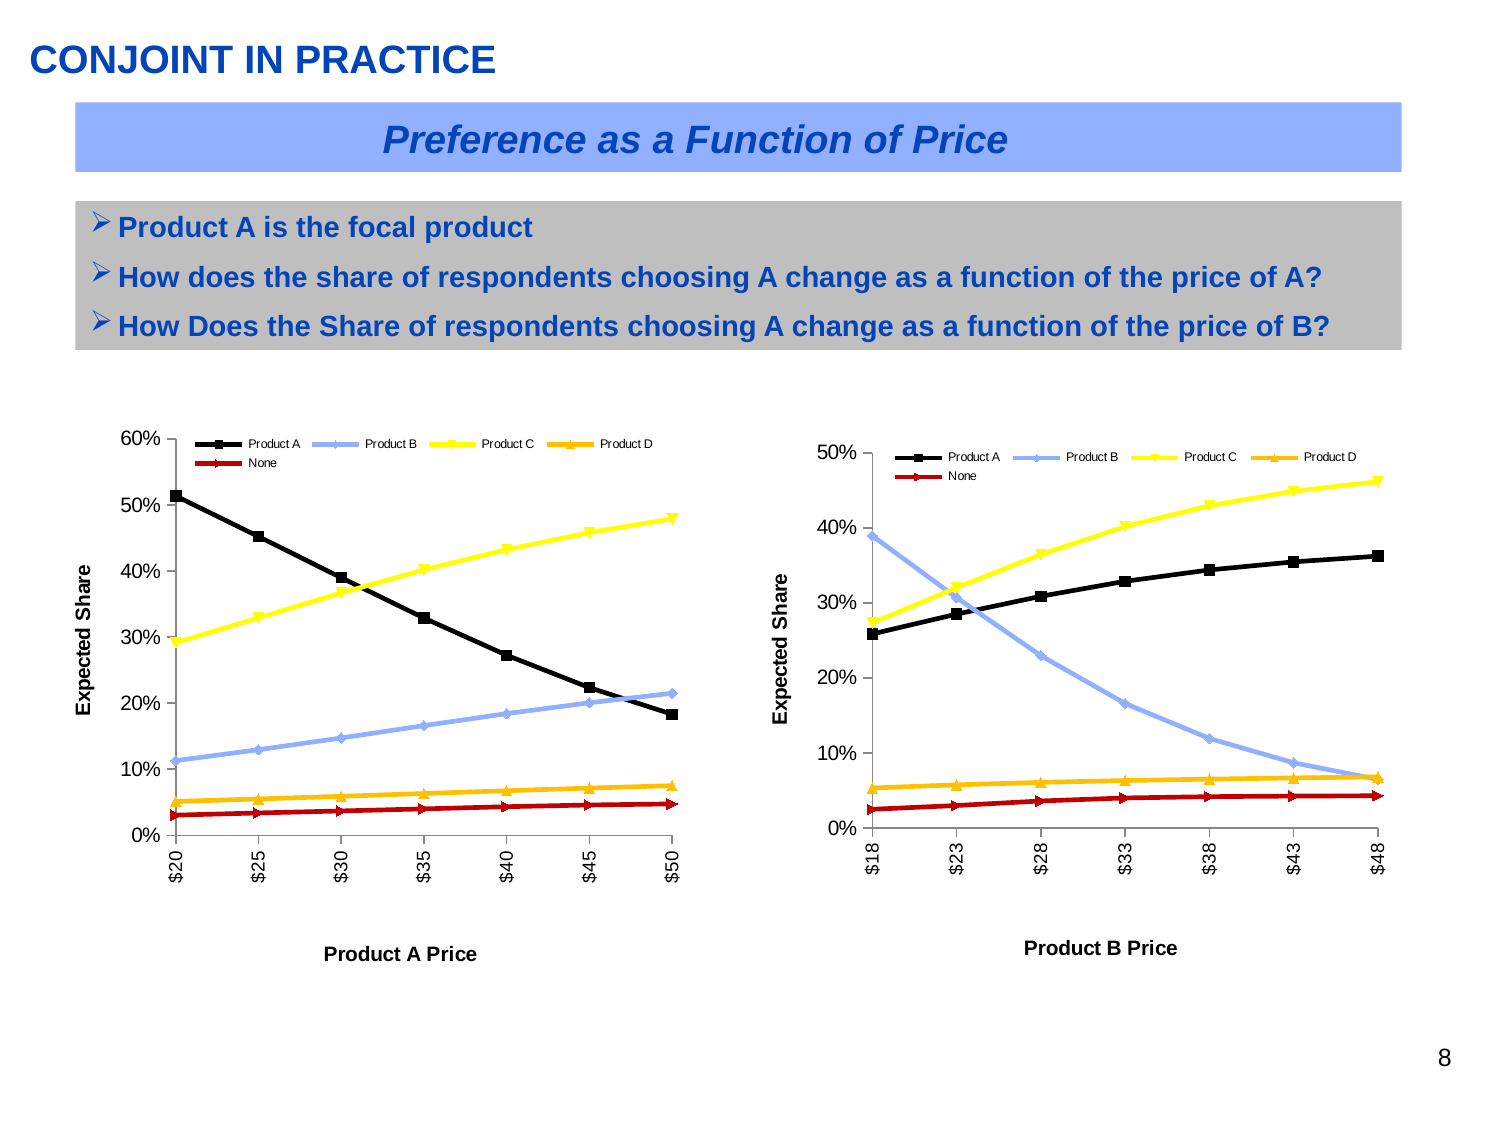

# CONJOINT IN PRACTICE

Preference as a Function of Price
Product A is the focal product
How does the share of respondents choosing A change as a function of the price of A?
How Does the Share of respondents choosing A change as a function of the price of B?

### Chart

| Category | Product A | Product B | Product C | Product D | None |
|---|---|---|---|---|---|
| $20 | 0.5135 | 0.1131 | 0.2915 | 0.0513 | 0.0306 |
| $25 | 0.4522 | 0.1296 | 0.3292 | 0.0551 | 0.0339 |
| $30 | 0.3898 | 0.1474 | 0.3668 | 0.0591 | 0.0369 |
| $35 | 0.3289 | 0.166 | 0.4018 | 0.0633 | 0.0401 |
| $40 | 0.2726 | 0.1842 | 0.4324 | 0.0675 | 0.0434 |
| $45 | 0.2236 | 0.2007 | 0.4581 | 0.0715 | 0.046 |
| $50 | 0.1832 | 0.2151 | 0.4789 | 0.0752 | 0.0476 |

### Chart

| Category | Product A | Product B | Product C | Product D | None |
|---|---|---|---|---|---|
| $18 | 0.2587 | 0.3895 | 0.2733 | 0.0534 | 0.025 |
| $23 | 0.2851 | 0.3071 | 0.3203 | 0.0576 | 0.03 |
| $28 | 0.3089 | 0.2297 | 0.3645 | 0.0609 | 0.0361 |
| $33 | 0.3289 | 0.166 | 0.4018 | 0.0633 | 0.0401 |
| $38 | 0.344 | 0.1193 | 0.4296 | 0.0652 | 0.0418 |
| $43 | 0.3548 | 0.0869 | 0.4488 | 0.0668 | 0.0426 |
| $48 | 0.3624 | 0.0648 | 0.4617 | 0.0682 | 0.043 |
8